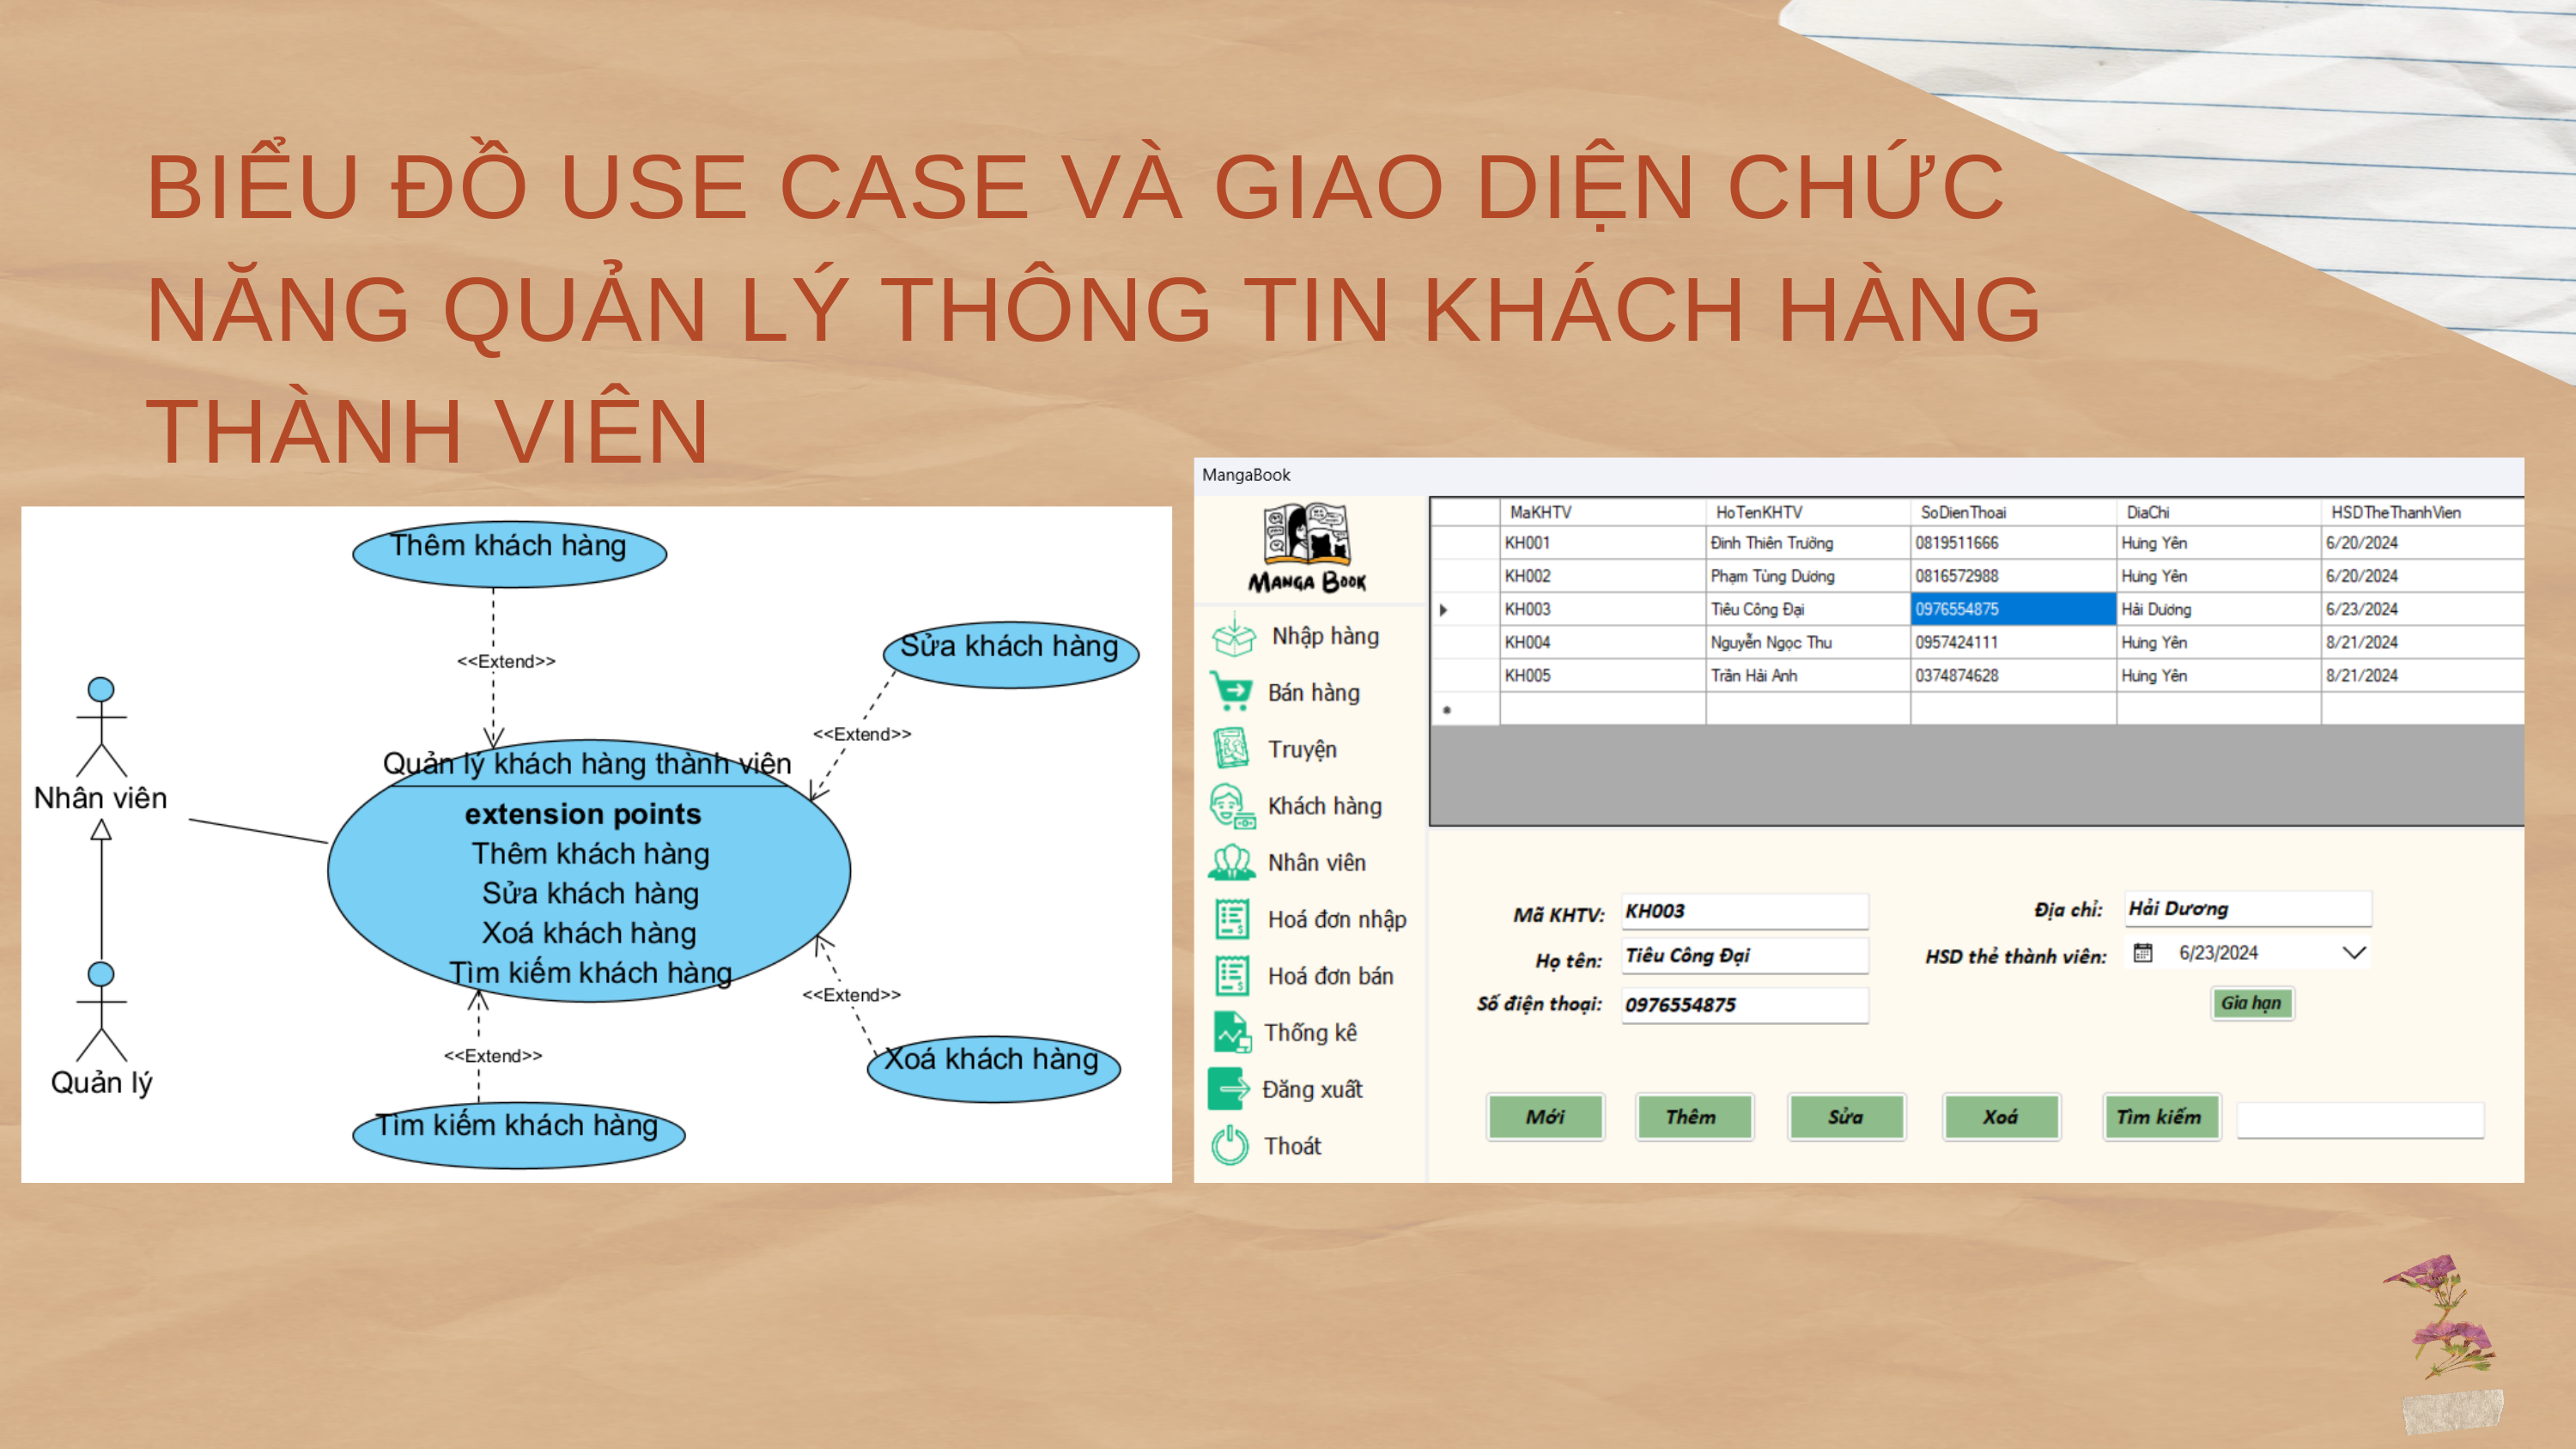

BIỂU ĐỒ USE CASE VÀ GIAO DIỆN CHỨC NĂNG QUẢN LÝ THÔNG TIN KHÁCH HÀNG THÀNH VIÊN